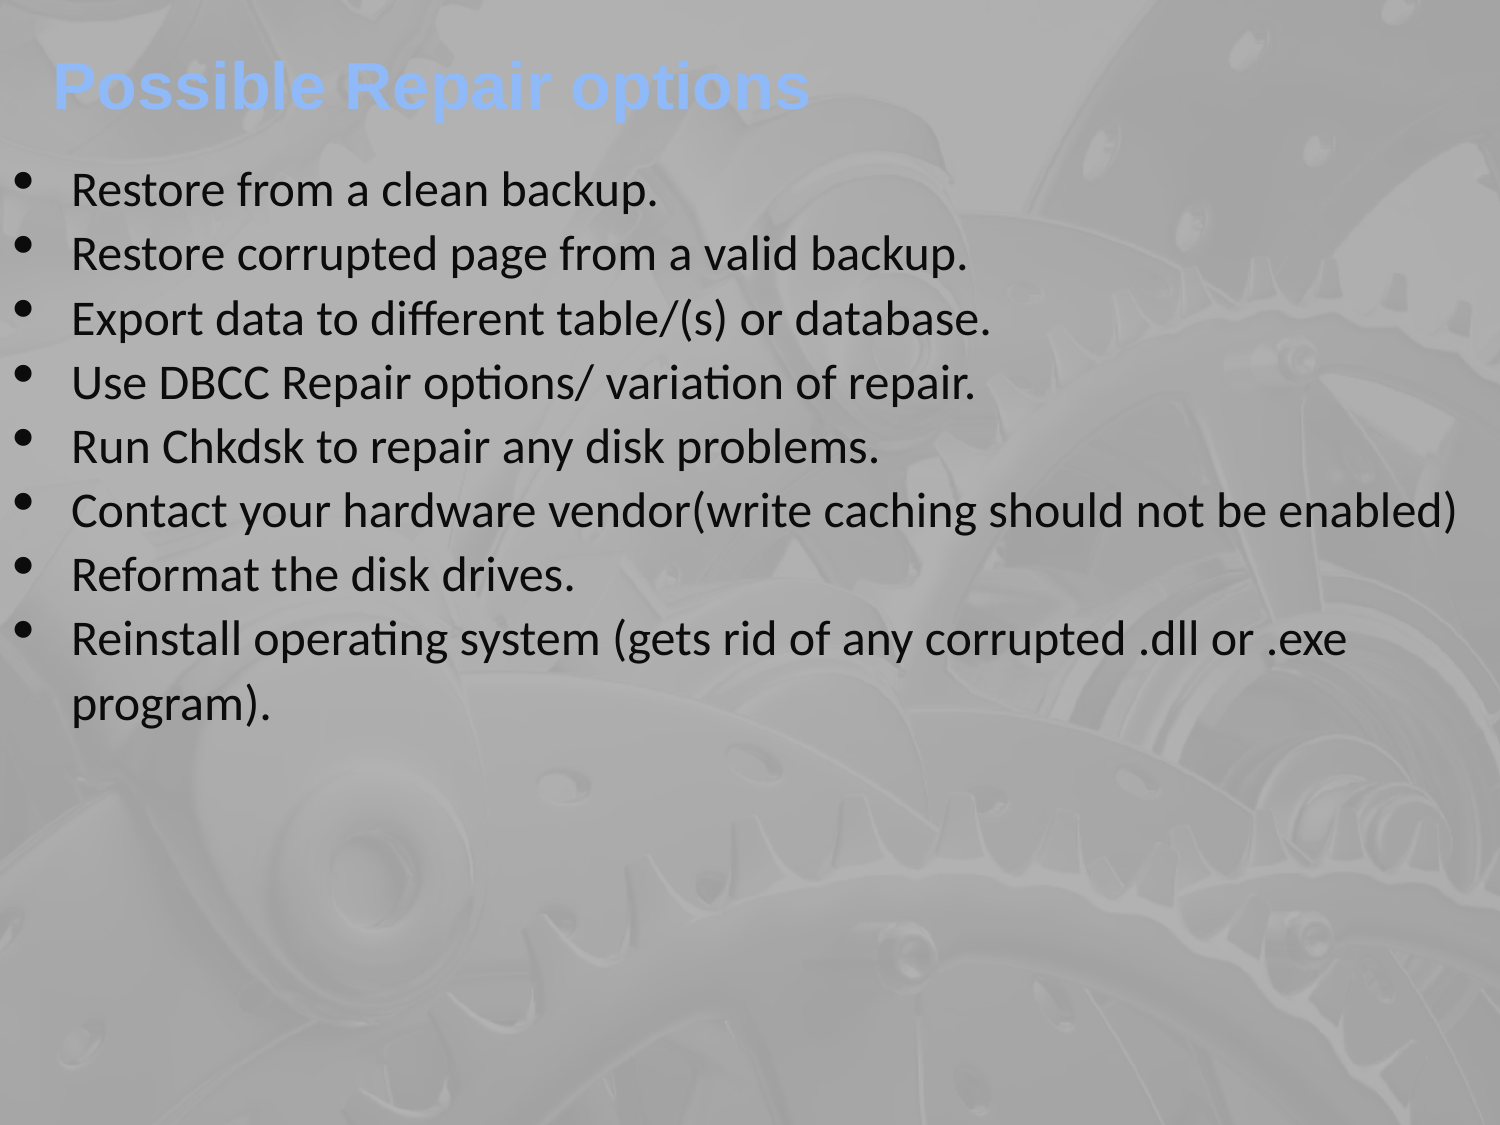

Restore from a clean backup.
Restore corrupted page from a valid backup.
Export data to different table/(s) or database.
Use DBCC Repair options/ variation of repair.
Run Chkdsk to repair any disk problems.
Contact your hardware vendor(write caching should not be enabled)
Reformat the disk drives.
Reinstall operating system (gets rid of any corrupted .dll or .exe program).

# Possible Repair options